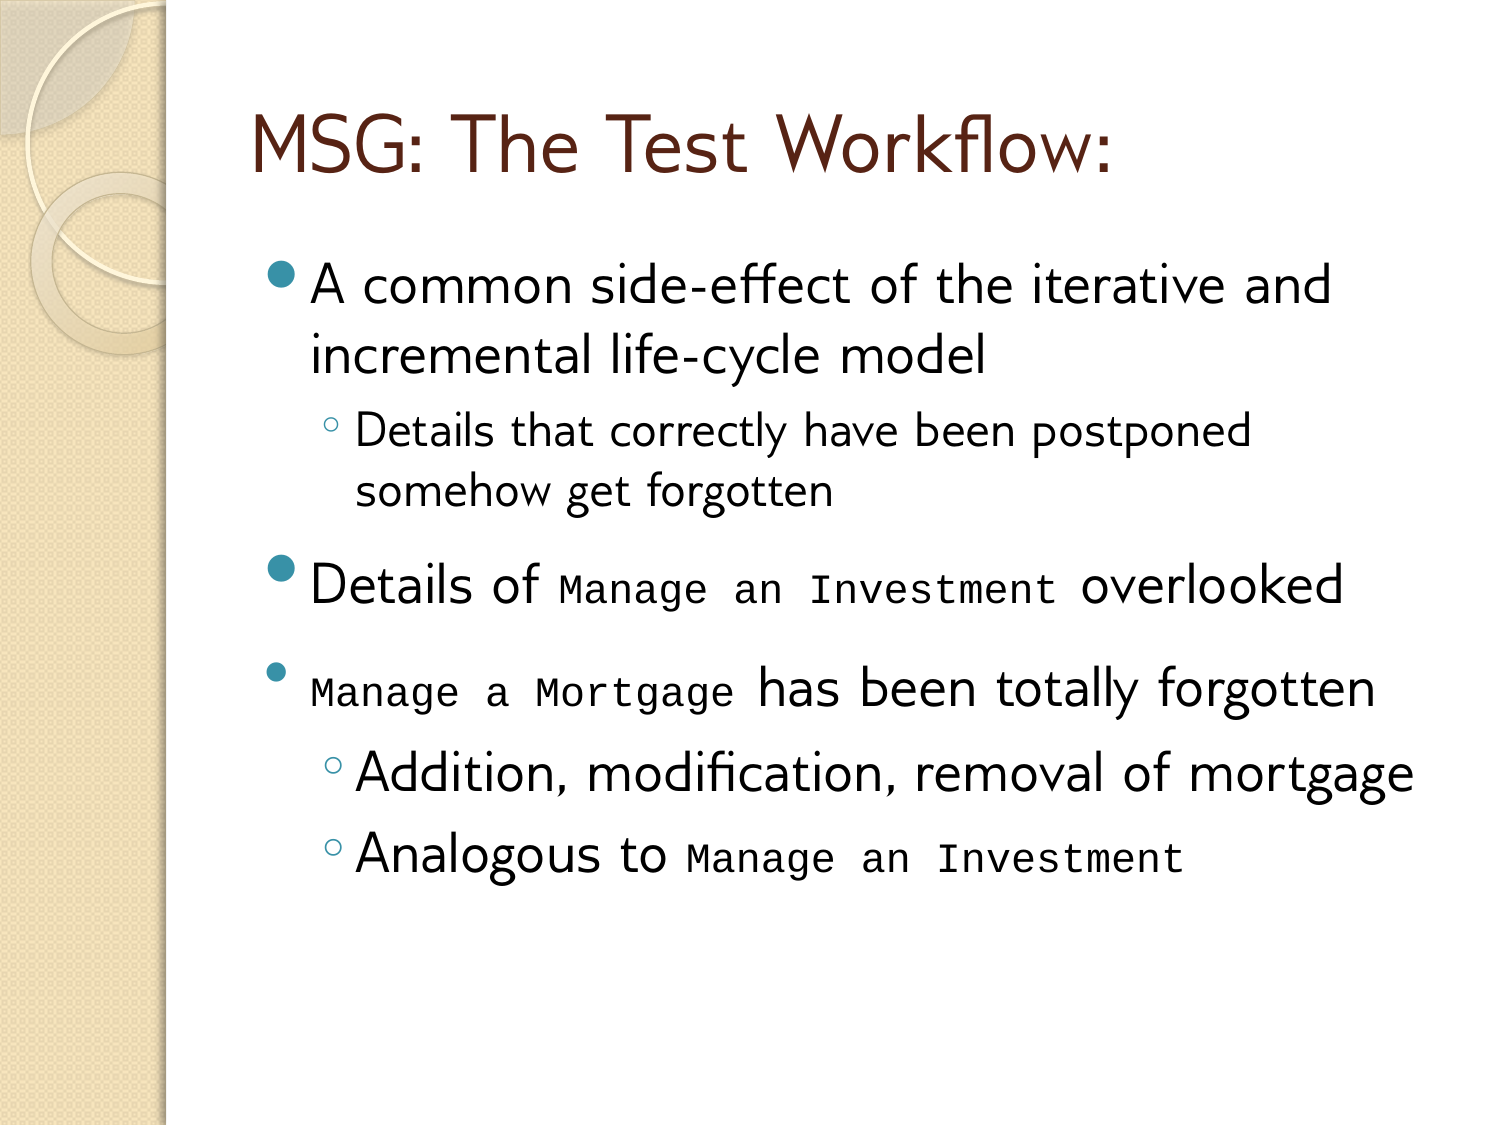

# MSG: The Test Workflow:
A common side-effect of the iterative and incremental life-cycle model
Details that correctly have been postponed somehow get forgotten
Details of Manage an Investment overlooked
Manage a Mortgage has been totally forgotten
Addition, modification, removal of mortgage
Analogous to Manage an Investment